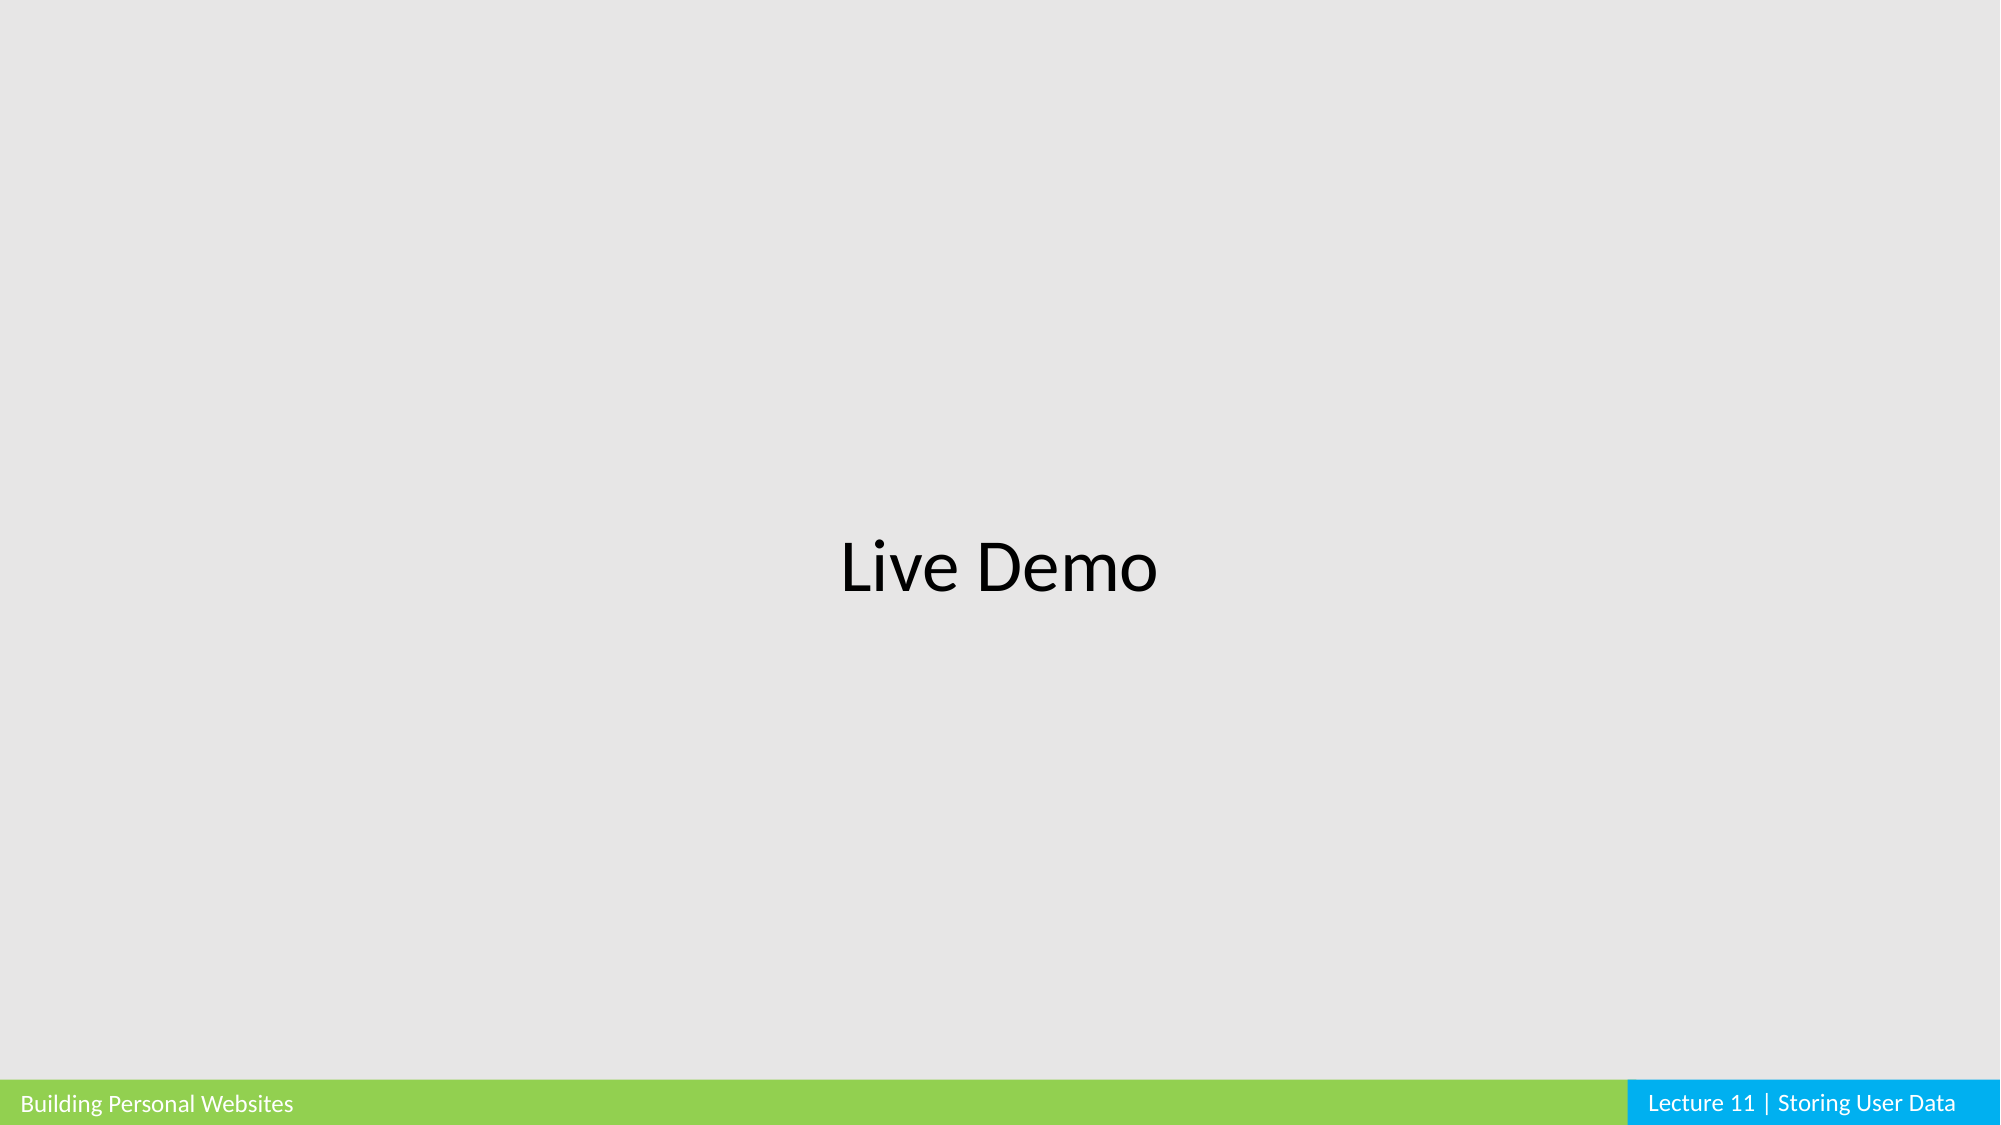

Live Demo
Lecture 11 | Storing User Data

Building Personal Websites